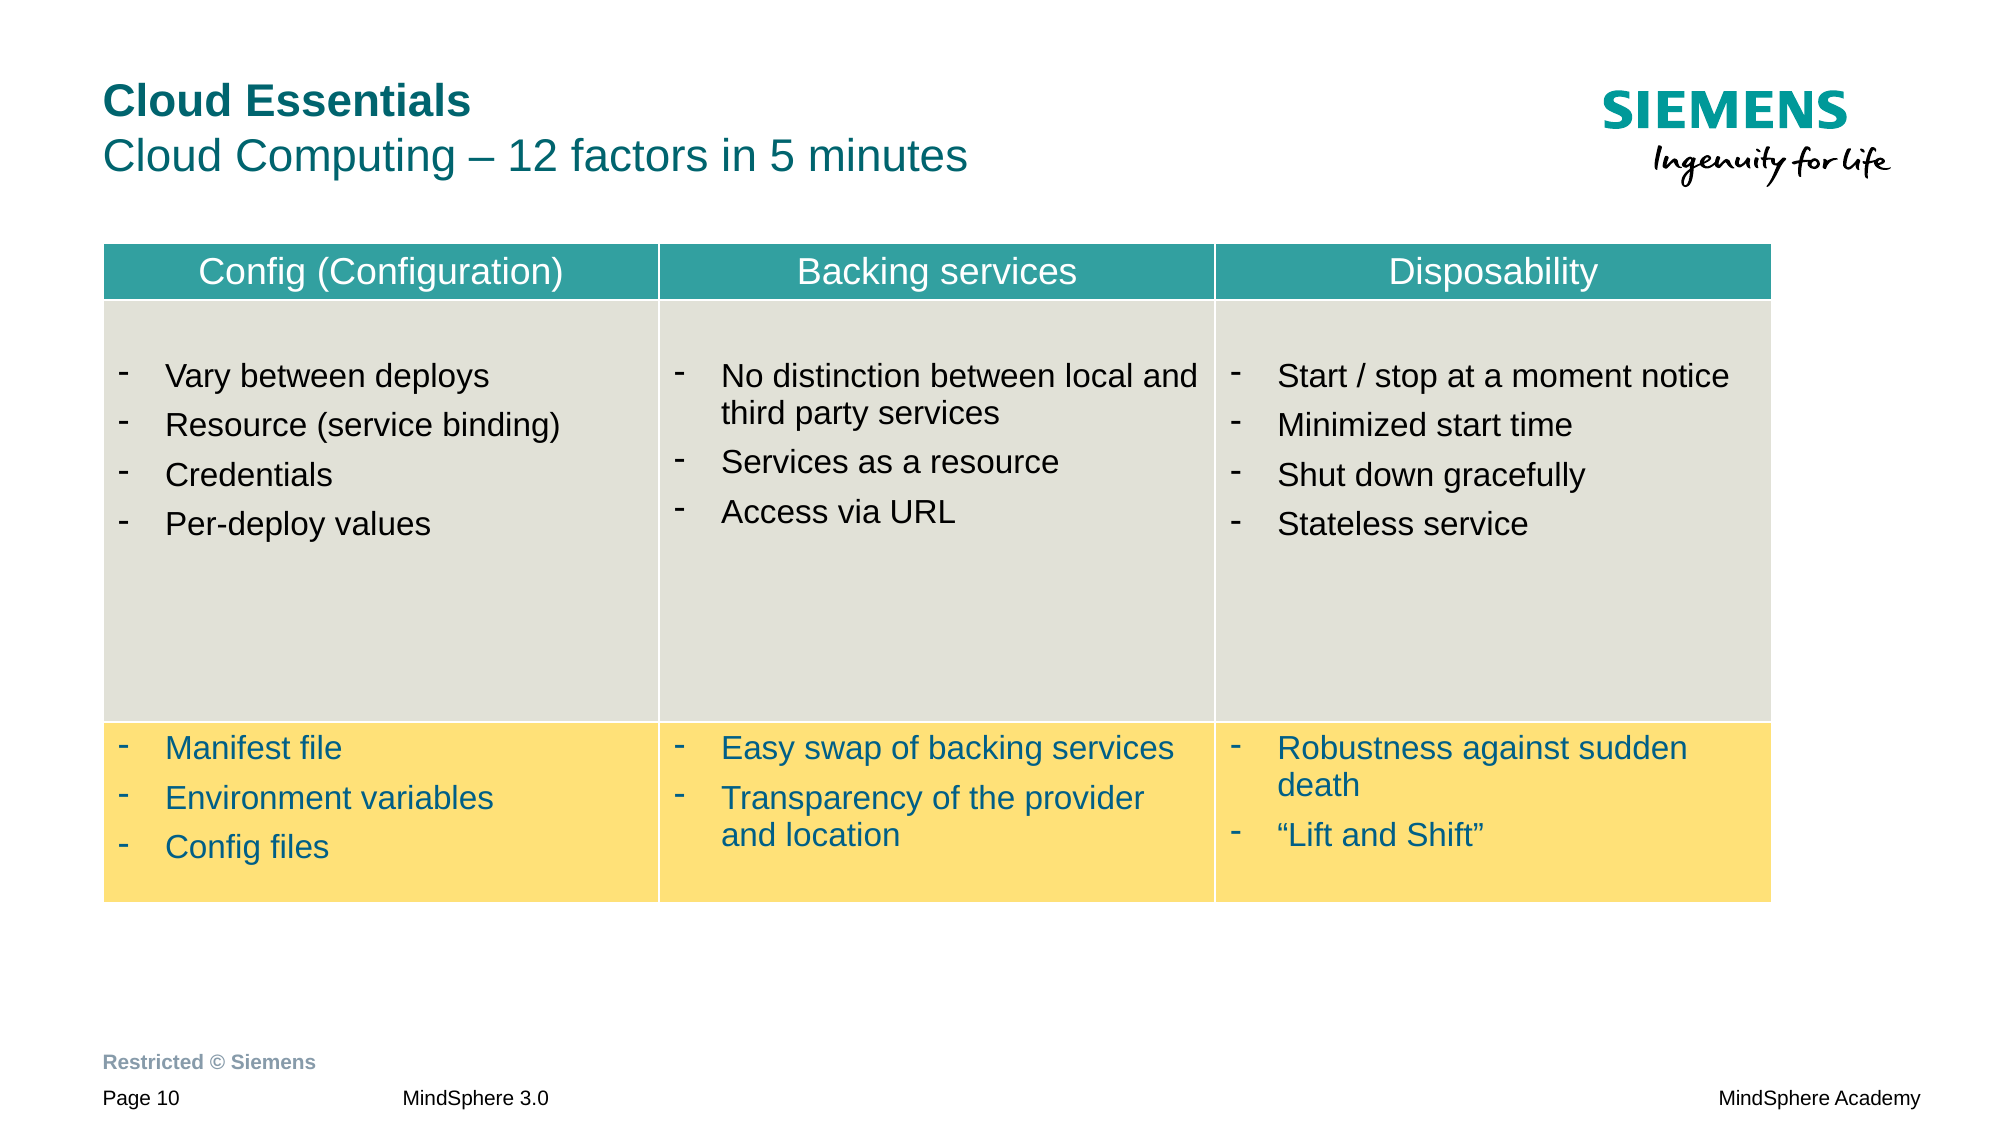

# Cloud Essentials Cloud Computing – 12 factors in 5 minutes
| Config (Configuration) | Backing services | Disposability |
| --- | --- | --- |
| Vary between deploys Resource (service binding) Credentials Per-deploy values | No distinction between local and third party services Services as a resource Access via URL | Start / stop at a moment notice Minimized start time Shut down gracefully Stateless service |
| Manifest file Environment variables Config files | Easy swap of backing services Transparency of the provider and location | Robustness against sudden death “Lift and Shift” |